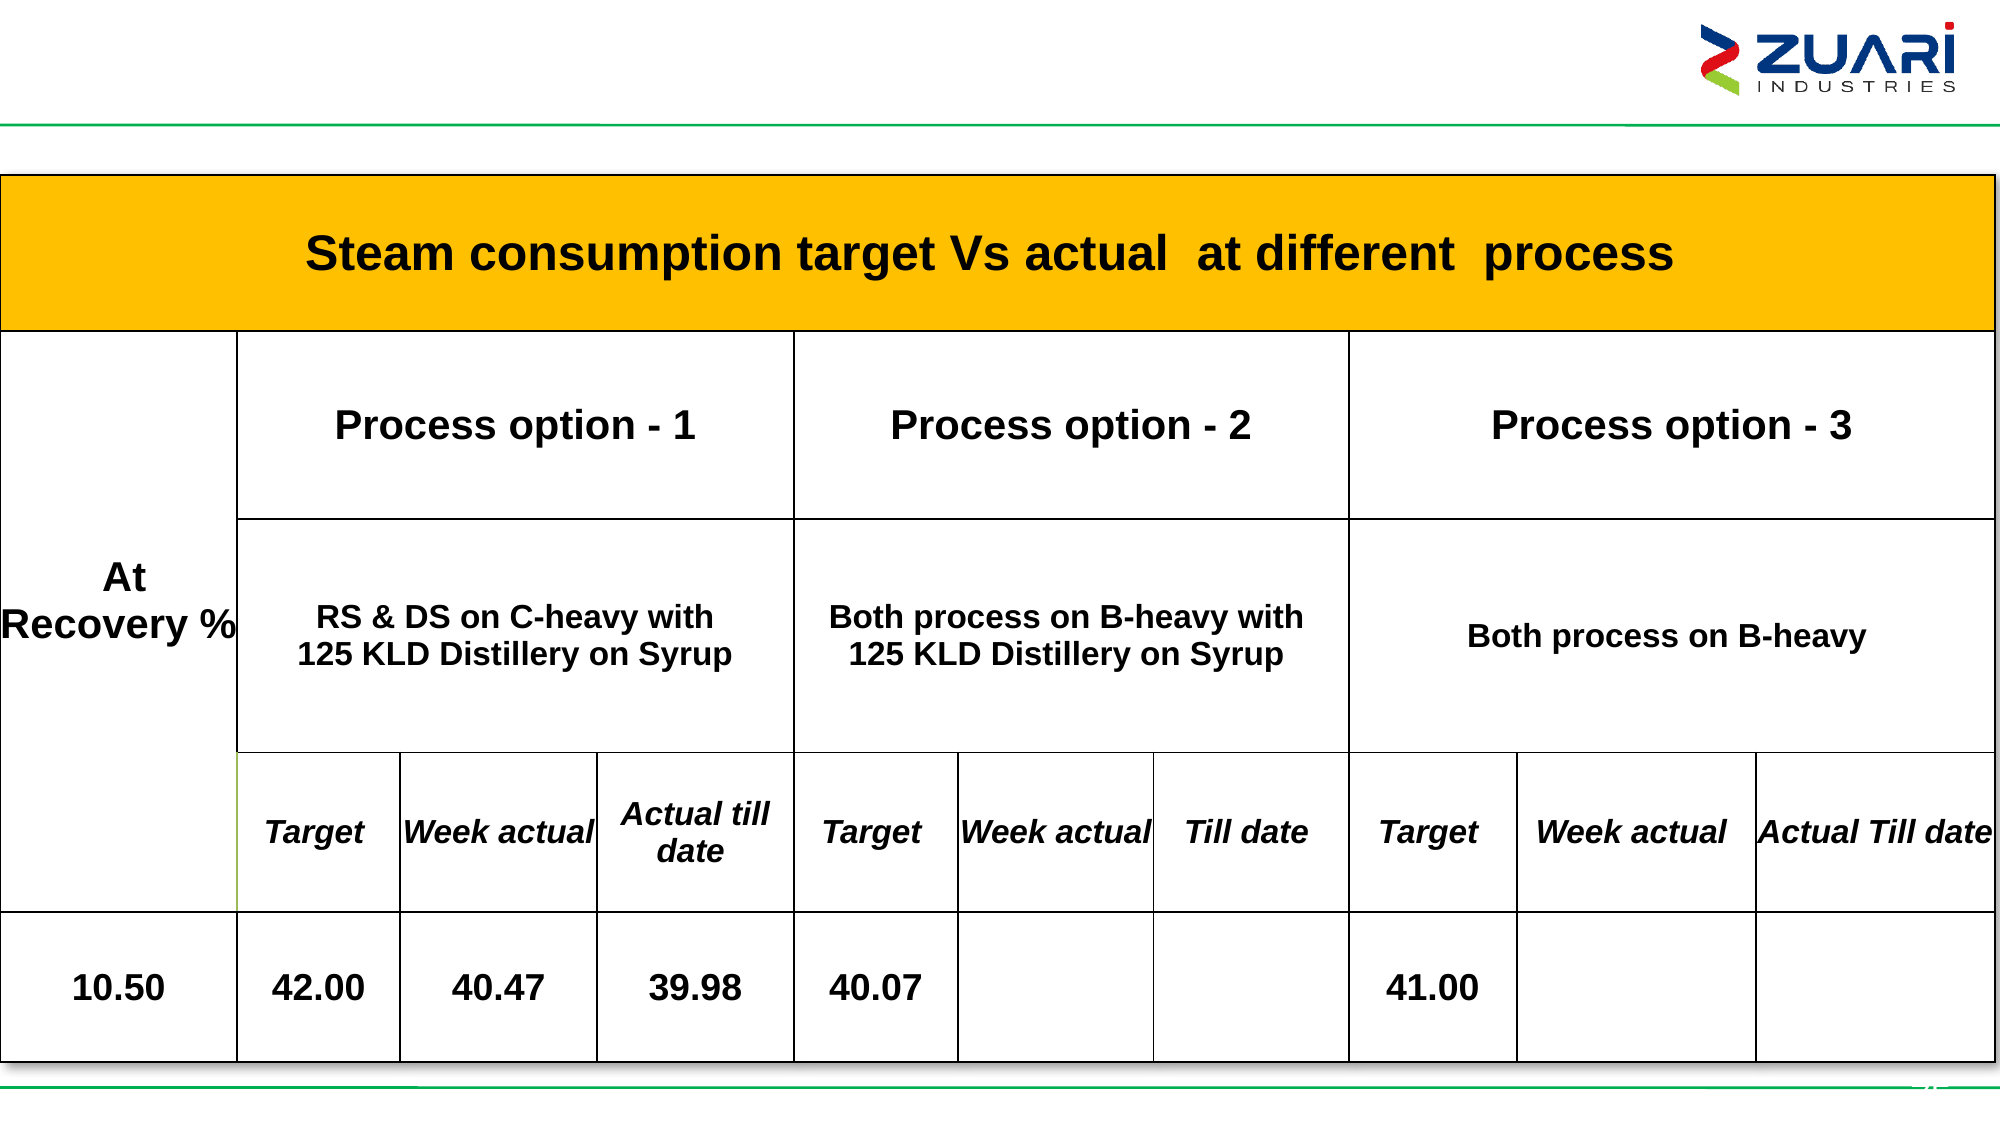

| Steam consumption target Vs actual at different process |  |  |  |  |  |  |  |  |  |
| --- | --- | --- | --- | --- | --- | --- | --- | --- | --- |
| At Recovery % | Process option - 1 |  |  | Process option - 2 |  |  | Process option - 3 |  |  |
|  | RS & DS on C-heavy with 125 KLD Distillery on Syrup |  |  | Both process on B-heavy with 125 KLD Distillery on Syrup |  |  | Both process on B-heavy |  |  |
|  | Target | Week actual | Actual till date | Target | Week actual | Till date | Target | Week actual | Actual Till date |
| 10.50 | 42.00 | 40.47 | 39.98 | 40.07 |  |  | 41.00 |  |  |
75